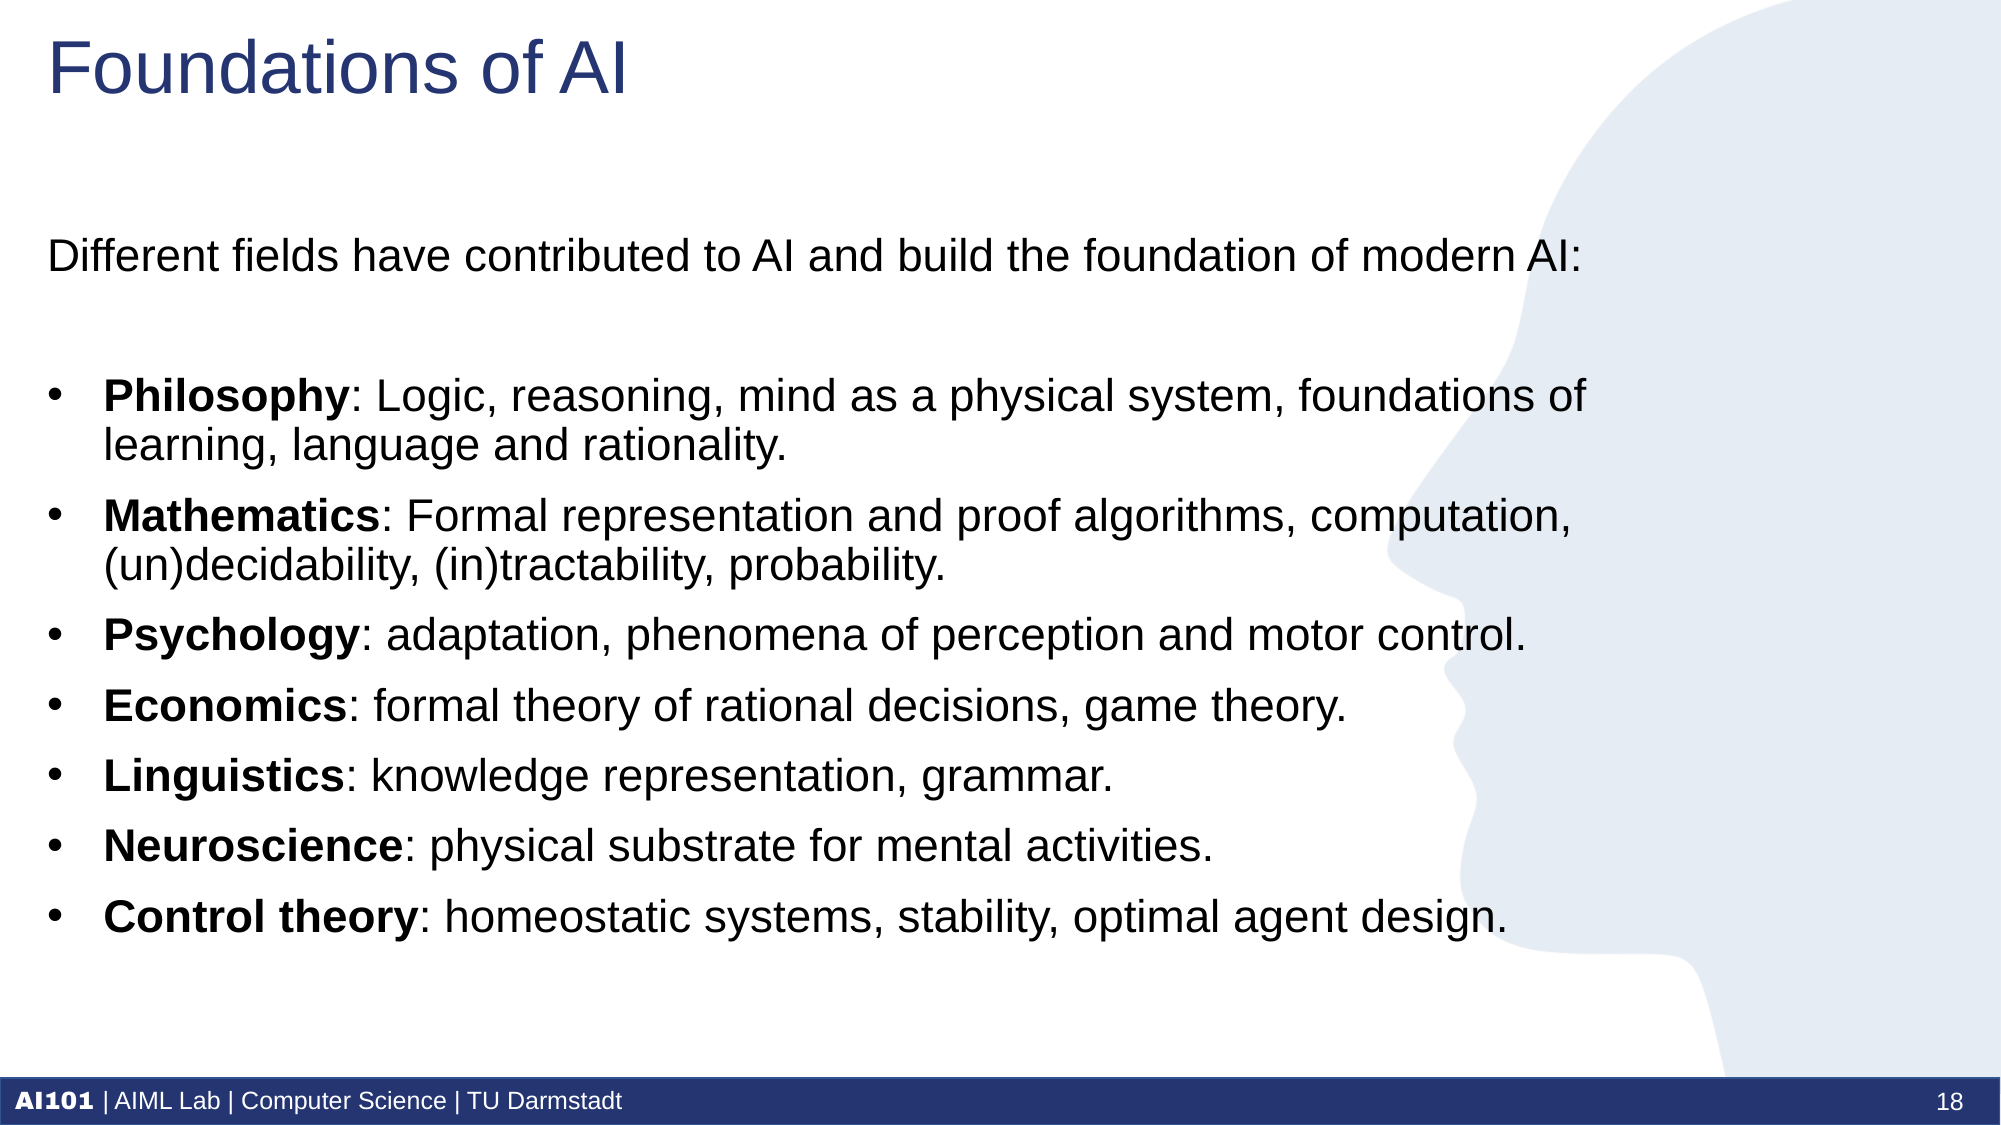

# Foundations of AI

Different fields have contributed to AI and build the foundation of modern AI:

Philosophy: Logic, reasoning, mind as a physical system, foundations of
learning, language and rationality.
Mathematics: Formal representation and proof algorithms, computation,
(un)decidability, (in)tractability, probability.
Psychology: adaptation, phenomena of perception and motor control.
Economics: formal theory of rational decisions, game theory.
Linguistics: knowledge representation, grammar.
Neuroscience: physical substrate for mental activities.
Control theory: homeostatic systems, stability, optimal agent design.